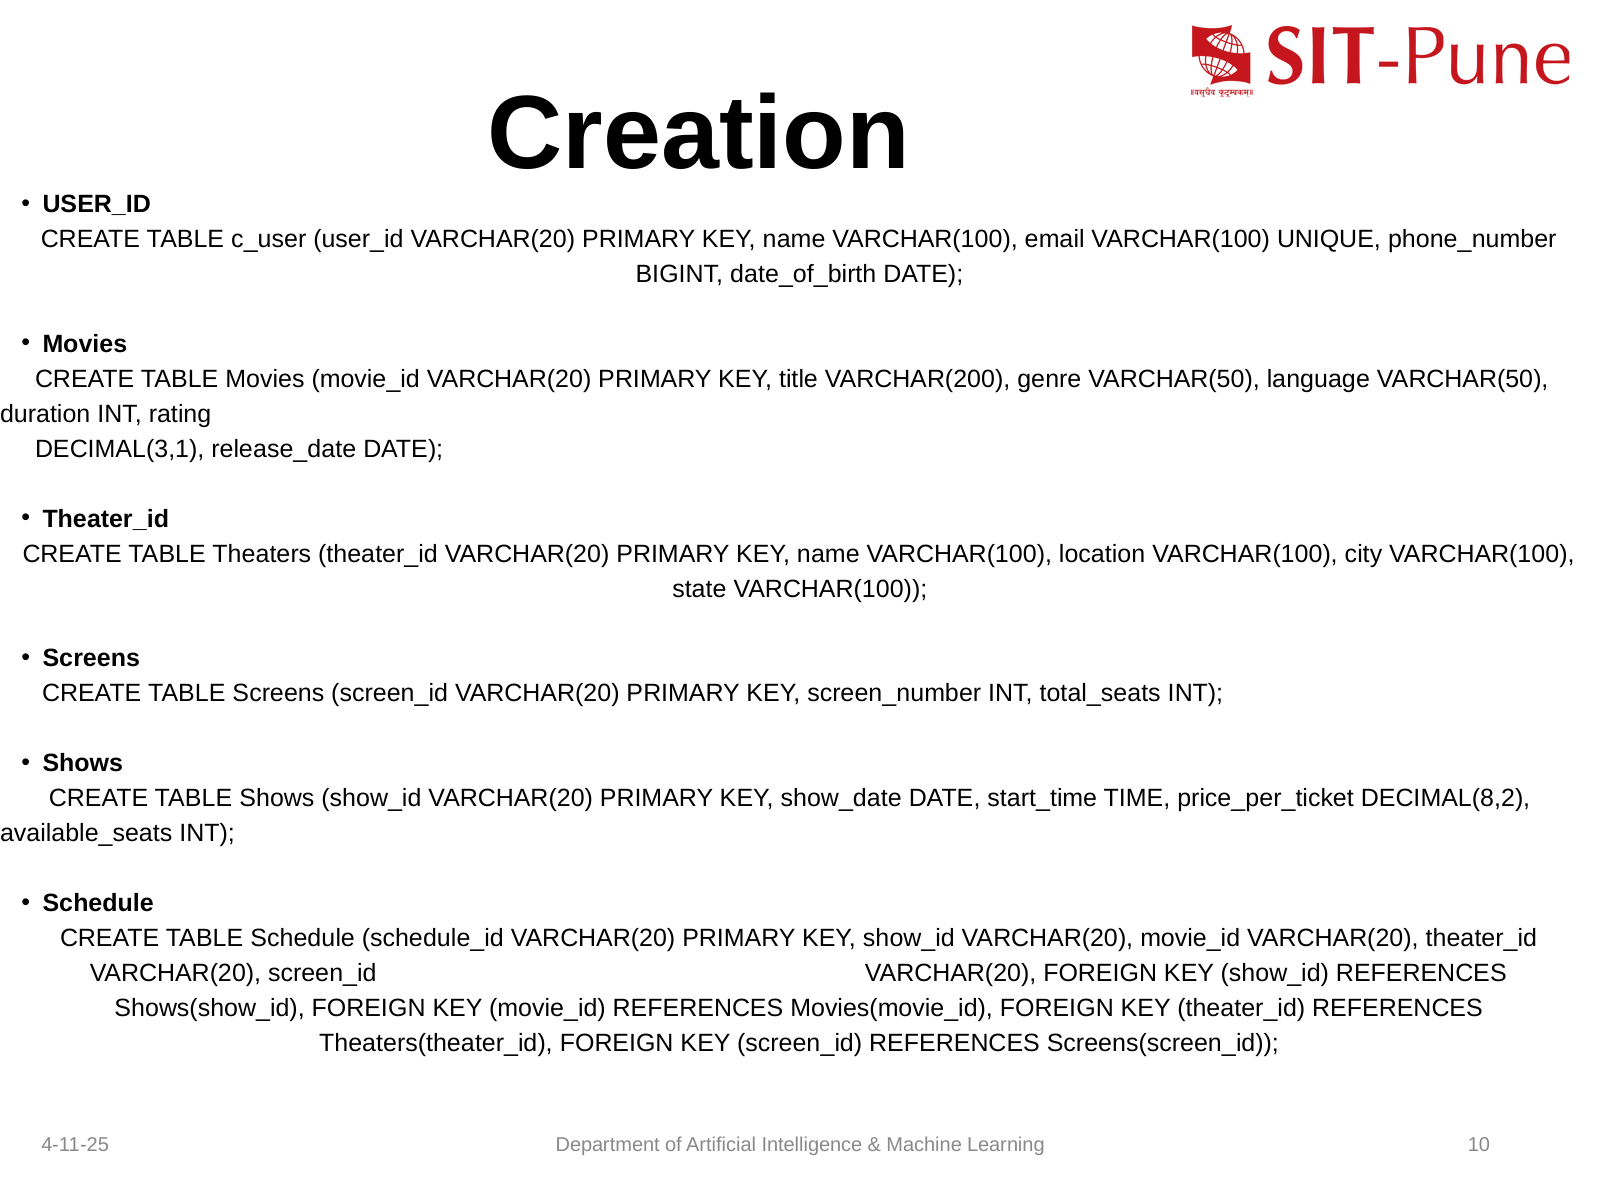

Creation
USER_ID
CREATE TABLE c_user (user_id VARCHAR(20) PRIMARY KEY, name VARCHAR(100), email VARCHAR(100) UNIQUE, phone_number BIGINT, date_of_birth DATE);

Movies
     CREATE TABLE Movies (movie_id VARCHAR(20) PRIMARY KEY, title VARCHAR(200), genre VARCHAR(50), language VARCHAR(50), duration INT, rating
     DECIMAL(3,1), release_date DATE);

Theater_id
CREATE TABLE Theaters (theater_id VARCHAR(20) PRIMARY KEY, name VARCHAR(100), location VARCHAR(100), city VARCHAR(100), state VARCHAR(100));

Screens
      CREATE TABLE Screens (screen_id VARCHAR(20) PRIMARY KEY, screen_number INT, total_seats INT);

Shows
       CREATE TABLE Shows (show_id VARCHAR(20) PRIMARY KEY, show_date DATE, start_time TIME, price_per_ticket DECIMAL(8,2), available_seats INT);

Schedule
CREATE TABLE Schedule (schedule_id VARCHAR(20) PRIMARY KEY, show_id VARCHAR(20), movie_id VARCHAR(20), theater_id VARCHAR(20), screen_id                                                                      VARCHAR(20), FOREIGN KEY (show_id) REFERENCES Shows(show_id), FOREIGN KEY (movie_id) REFERENCES Movies(movie_id), FOREIGN KEY (theater_id) REFERENCES Theaters(theater_id), FOREIGN KEY (screen_id) REFERENCES Screens(screen_id));

4-11-25

Department of Artificial Intelligence & Machine Learning

10